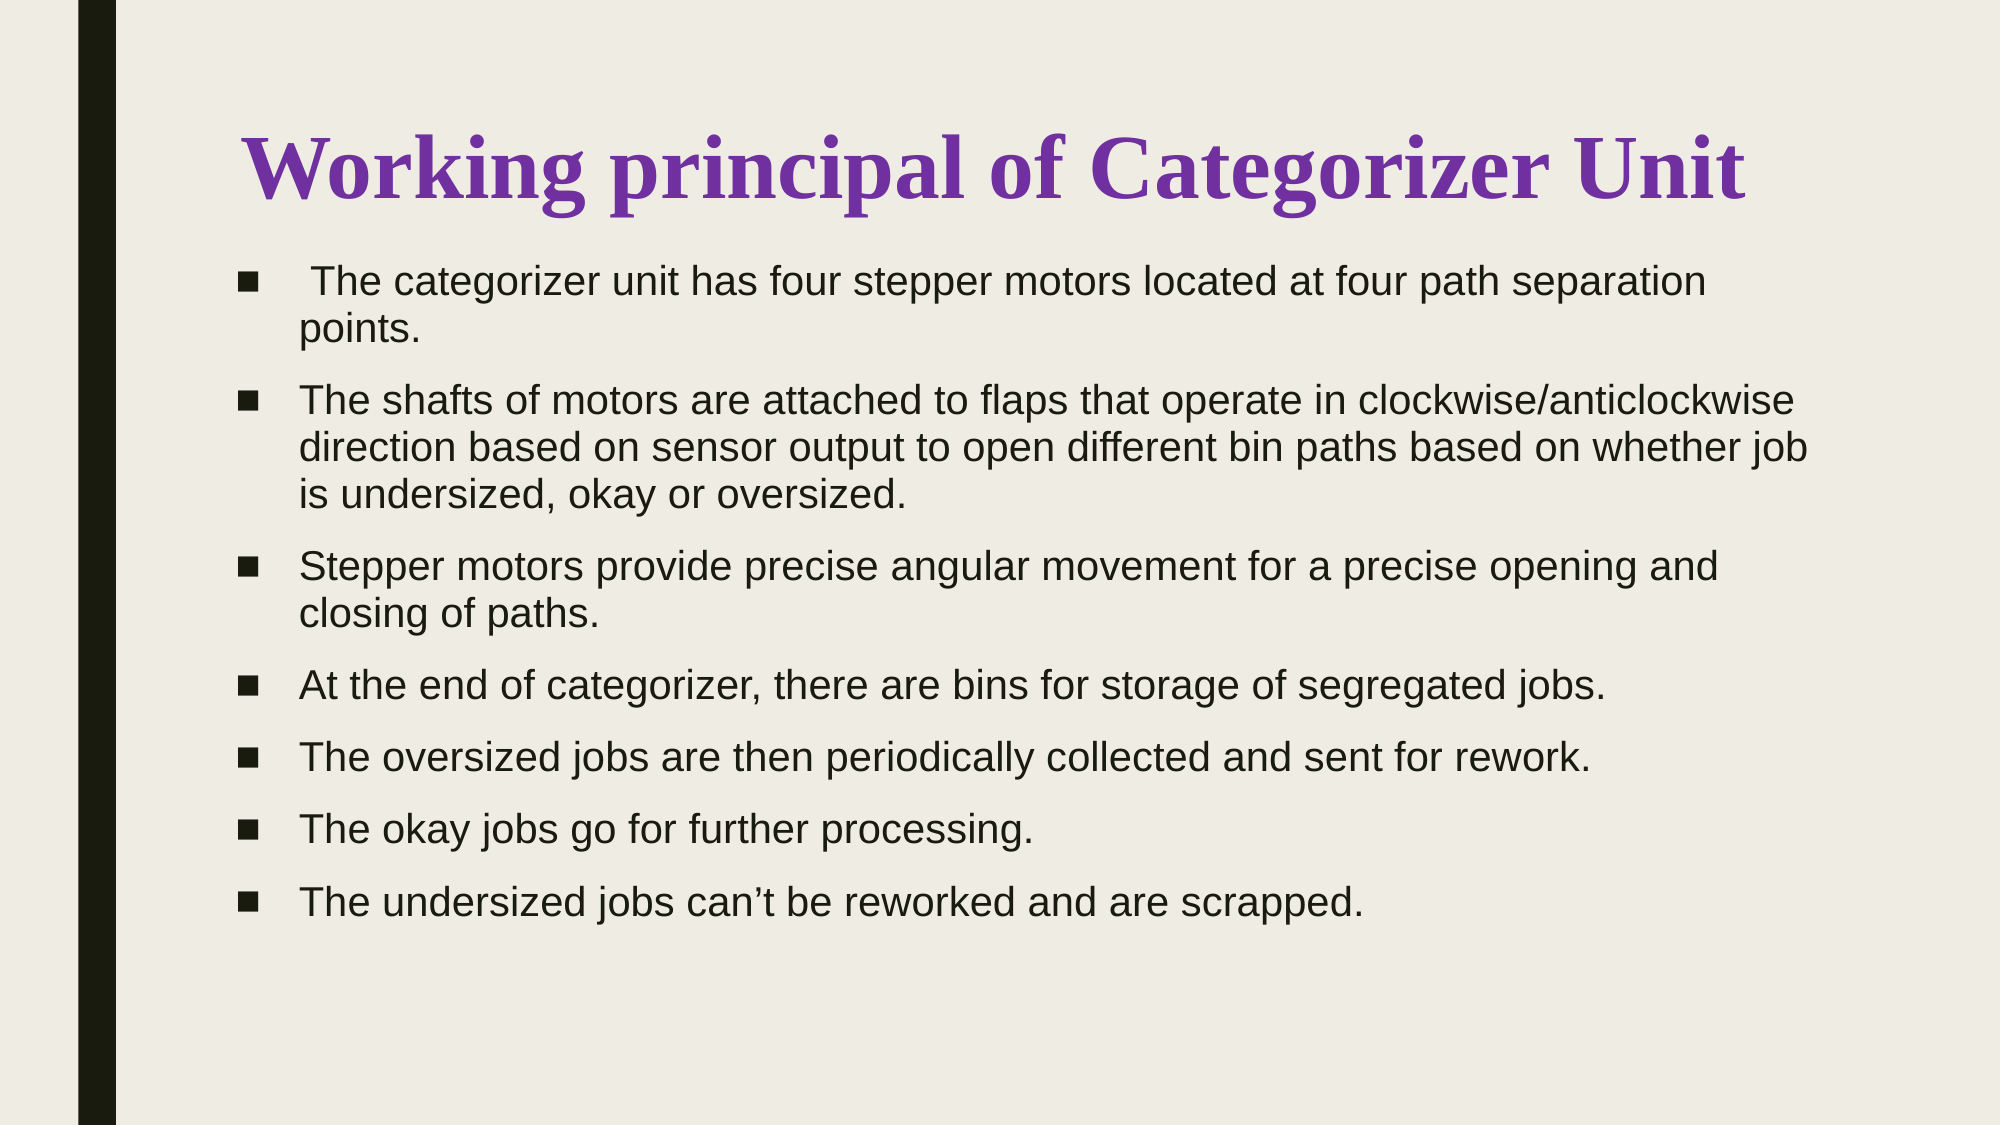

# Working principal of Categorizer Unit
 The categorizer unit has four stepper motors located at four path separation points.
The shafts of motors are attached to flaps that operate in clockwise/anticlockwise direction based on sensor output to open different bin paths based on whether job is undersized, okay or oversized.
Stepper motors provide precise angular movement for a precise opening and closing of paths.
At the end of categorizer, there are bins for storage of segregated jobs.
The oversized jobs are then periodically collected and sent for rework.
The okay jobs go for further processing.
The undersized jobs can’t be reworked and are scrapped.